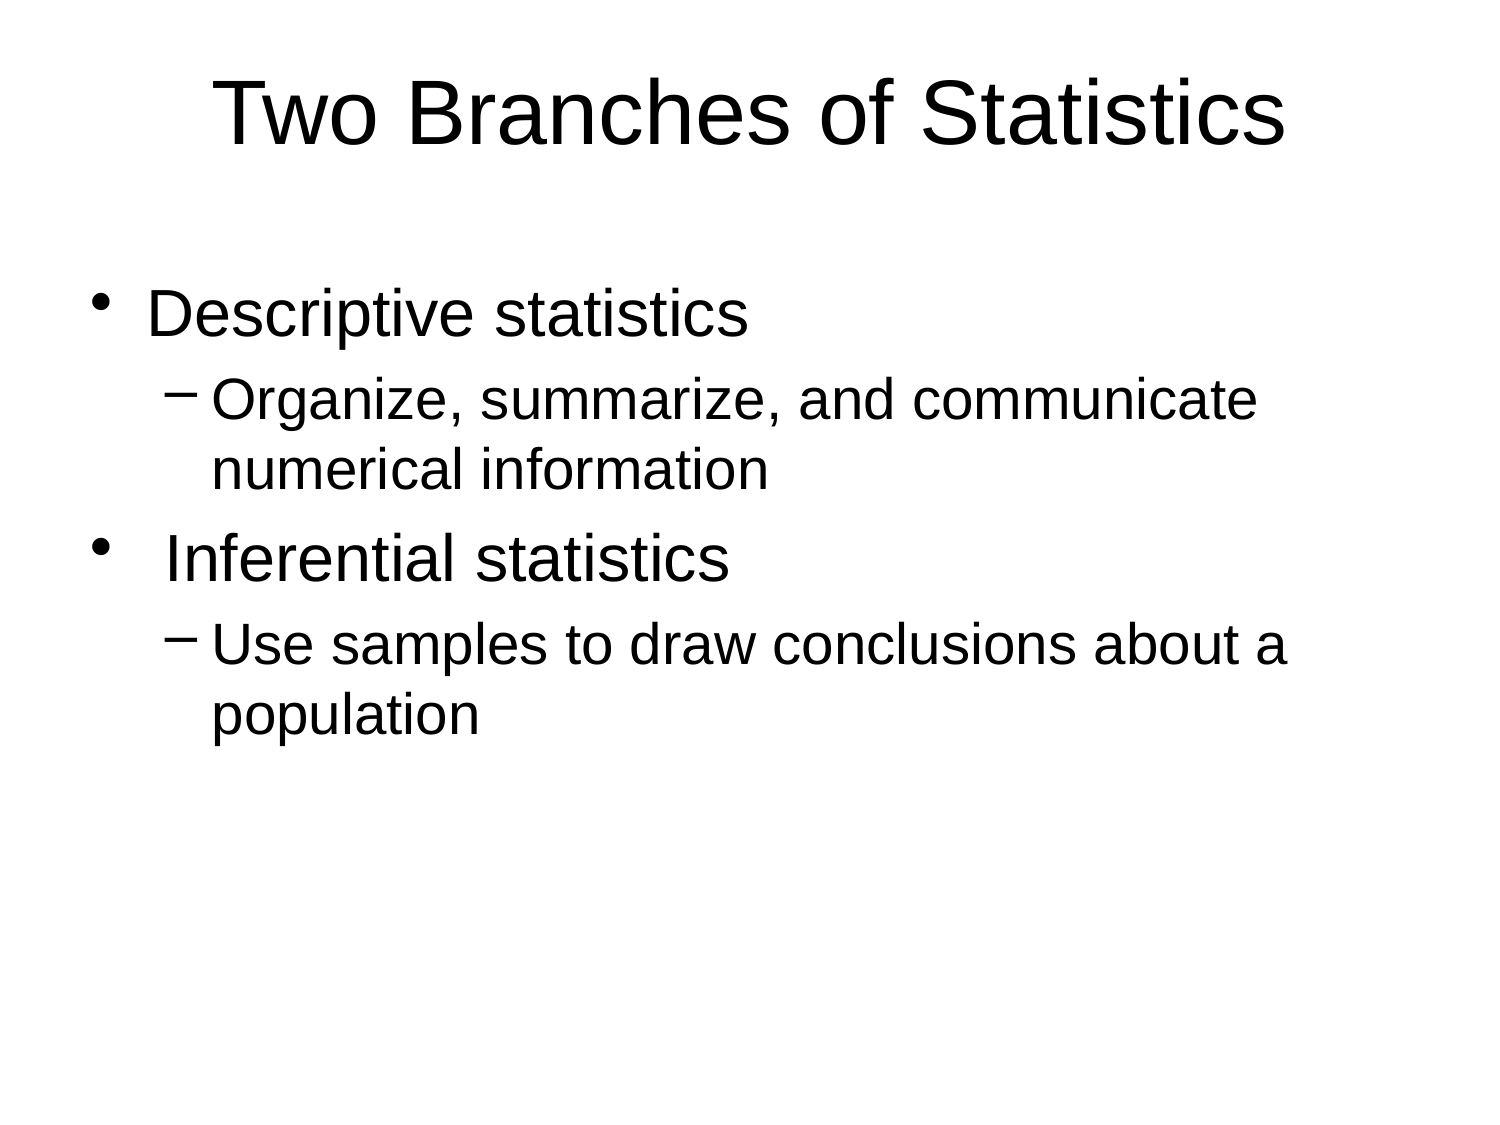

# Two Branches of Statistics
Descriptive statistics
Organize, summarize, and communicate numerical information
 Inferential statistics
Use samples to draw conclusions about a population